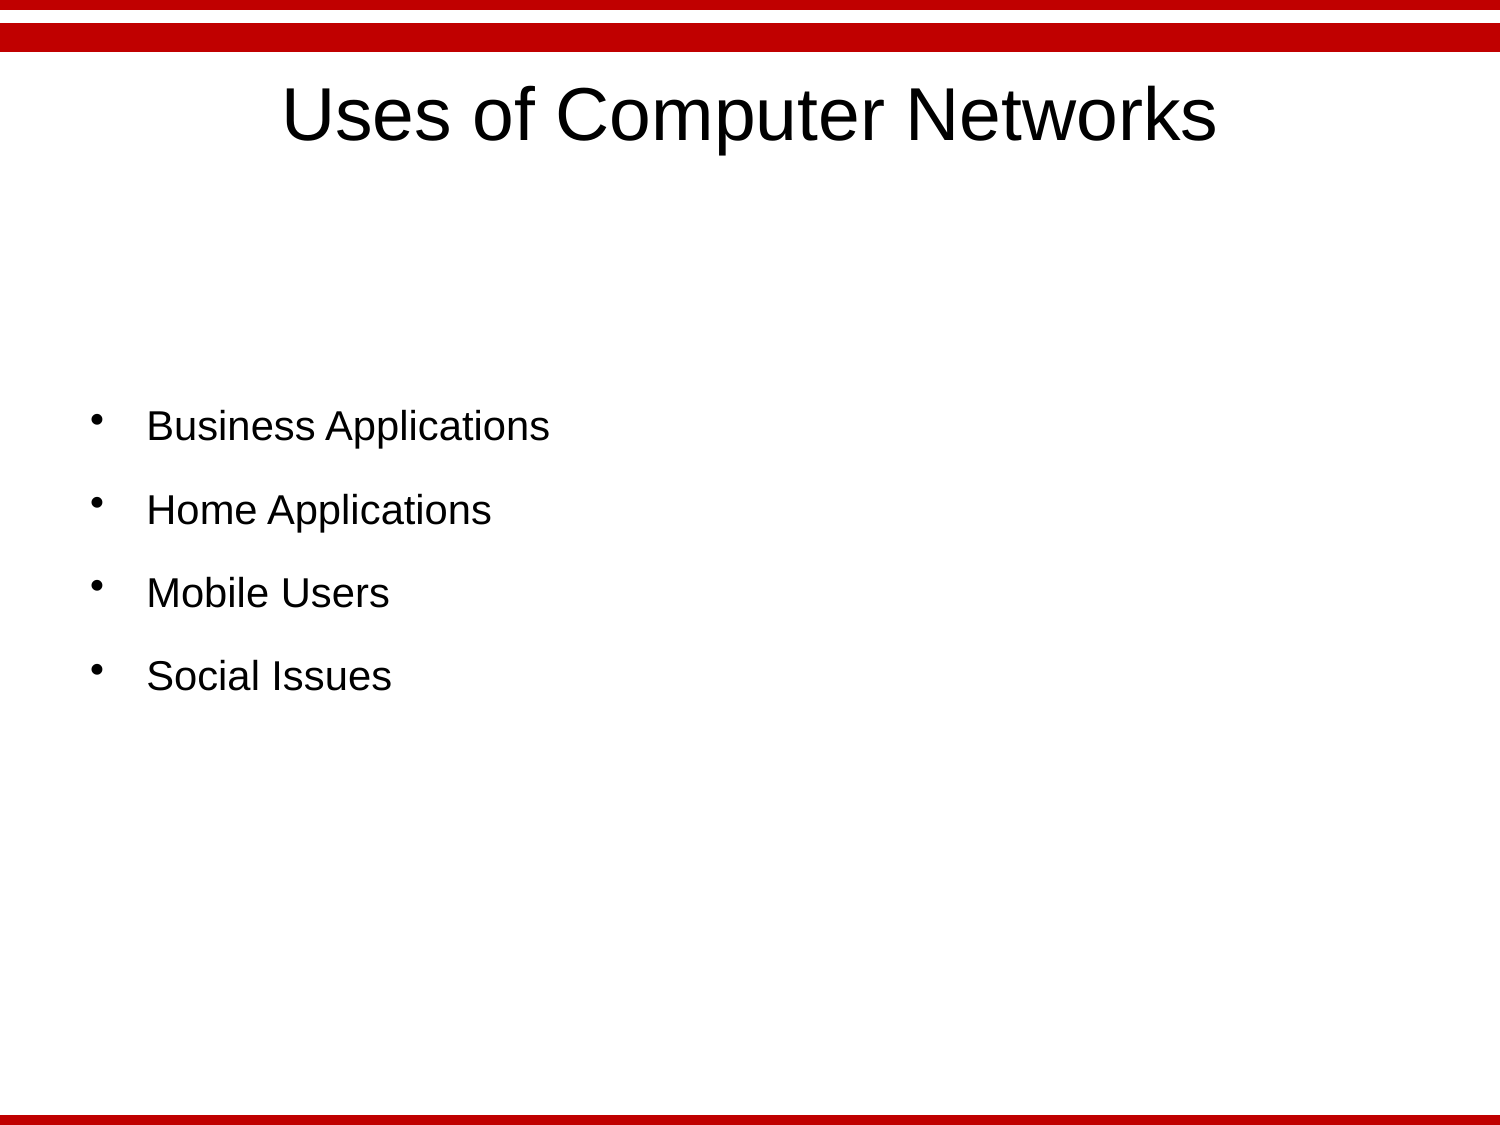

# Uses of Computer Networks

Business Applications
Home Applications
Mobile Users
Social Issues